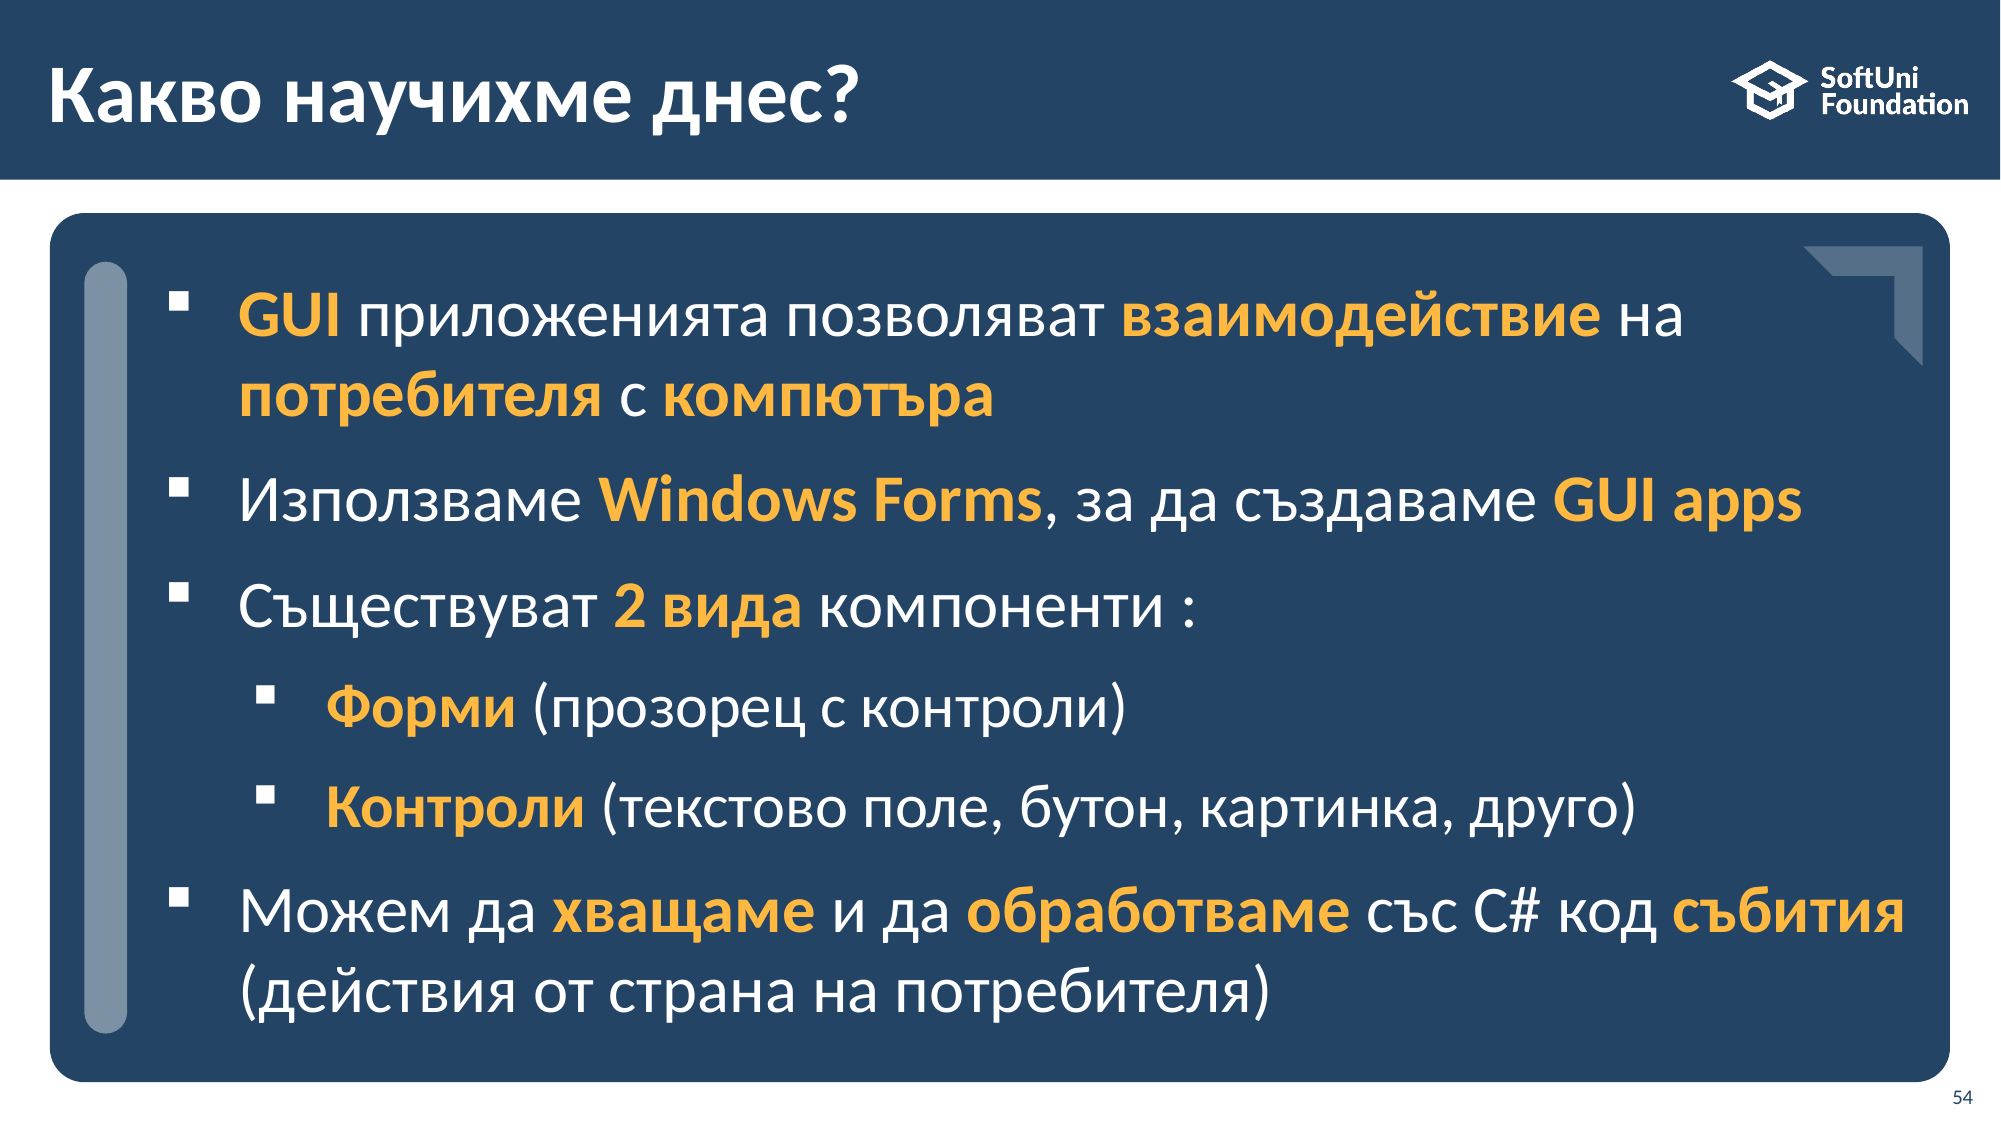

# Какво научихме днес?
…
…
…

GUI приложенията позволяват взаимодействие на потребителя с компютъра
Използваме Windows Forms, за да създаваме GUI apps
Съществуват 2 вида компоненти :
Форми (прозорец с контроли)
Контроли (текстово поле, бутон, картинка, друго)
Можем да хващаме и да обработваме със C# код събития (действия от страна на потребителя)

54